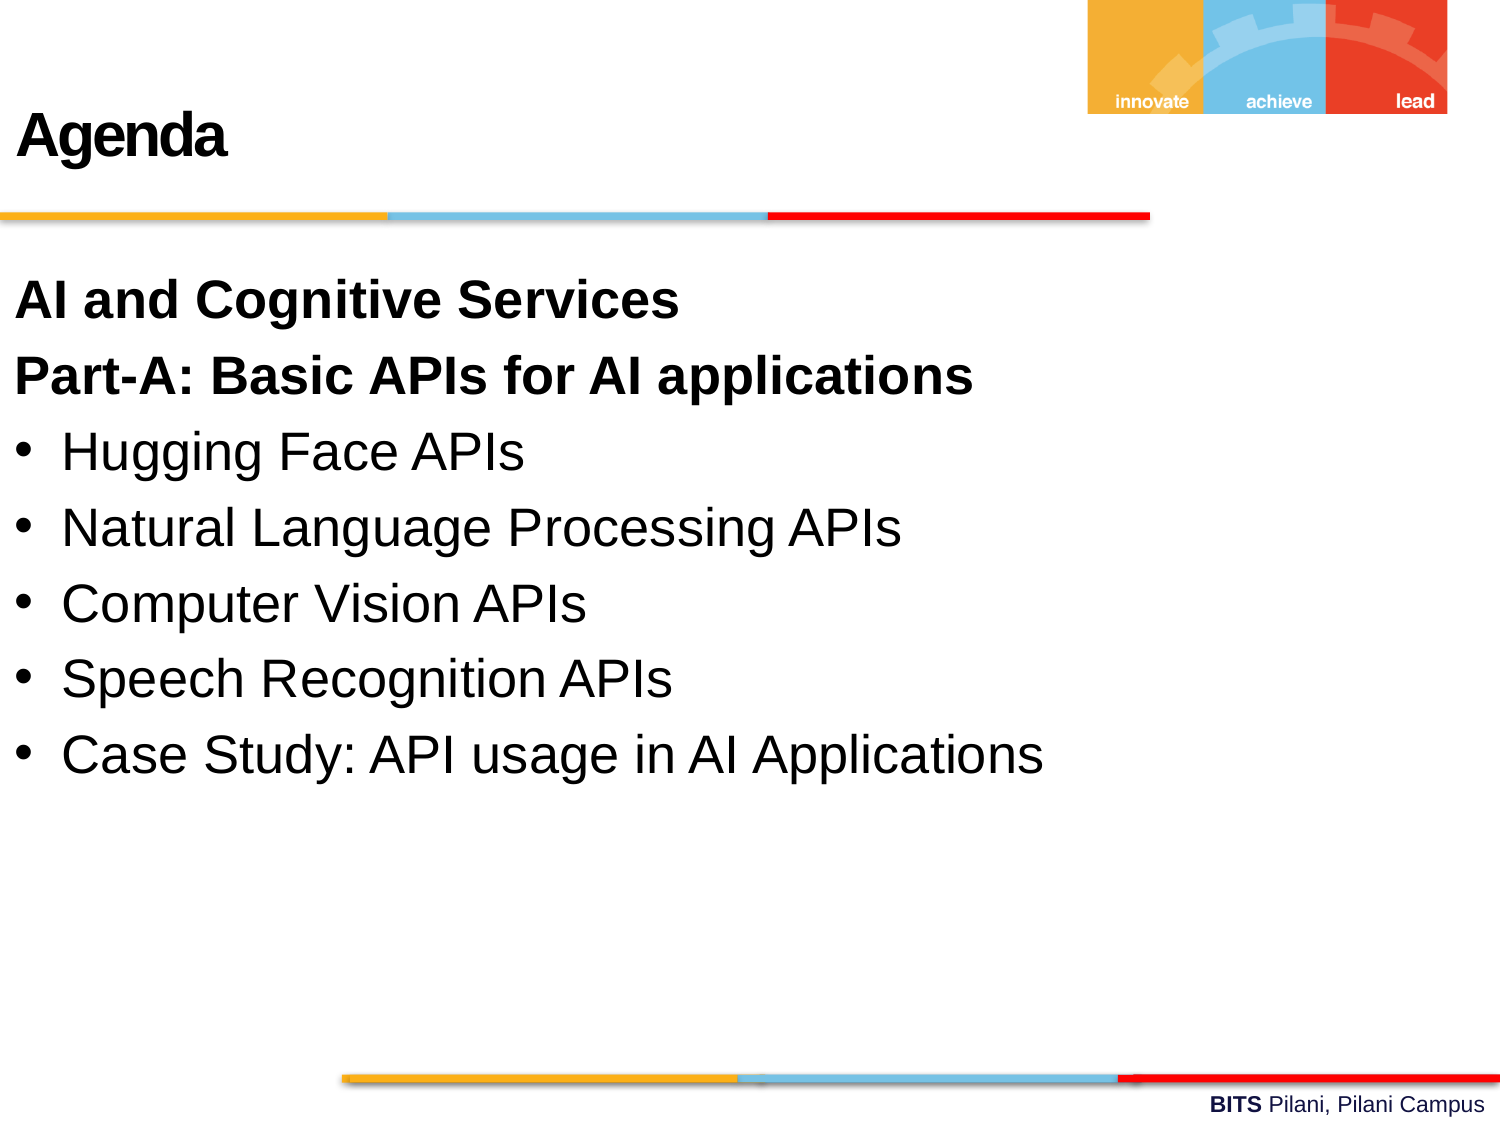

Agenda
AI and Cognitive Services
Part-A: Basic APIs for AI applications
Hugging Face APIs
Natural Language Processing APIs
Computer Vision APIs
Speech Recognition APIs
Case Study: API usage in AI Applications